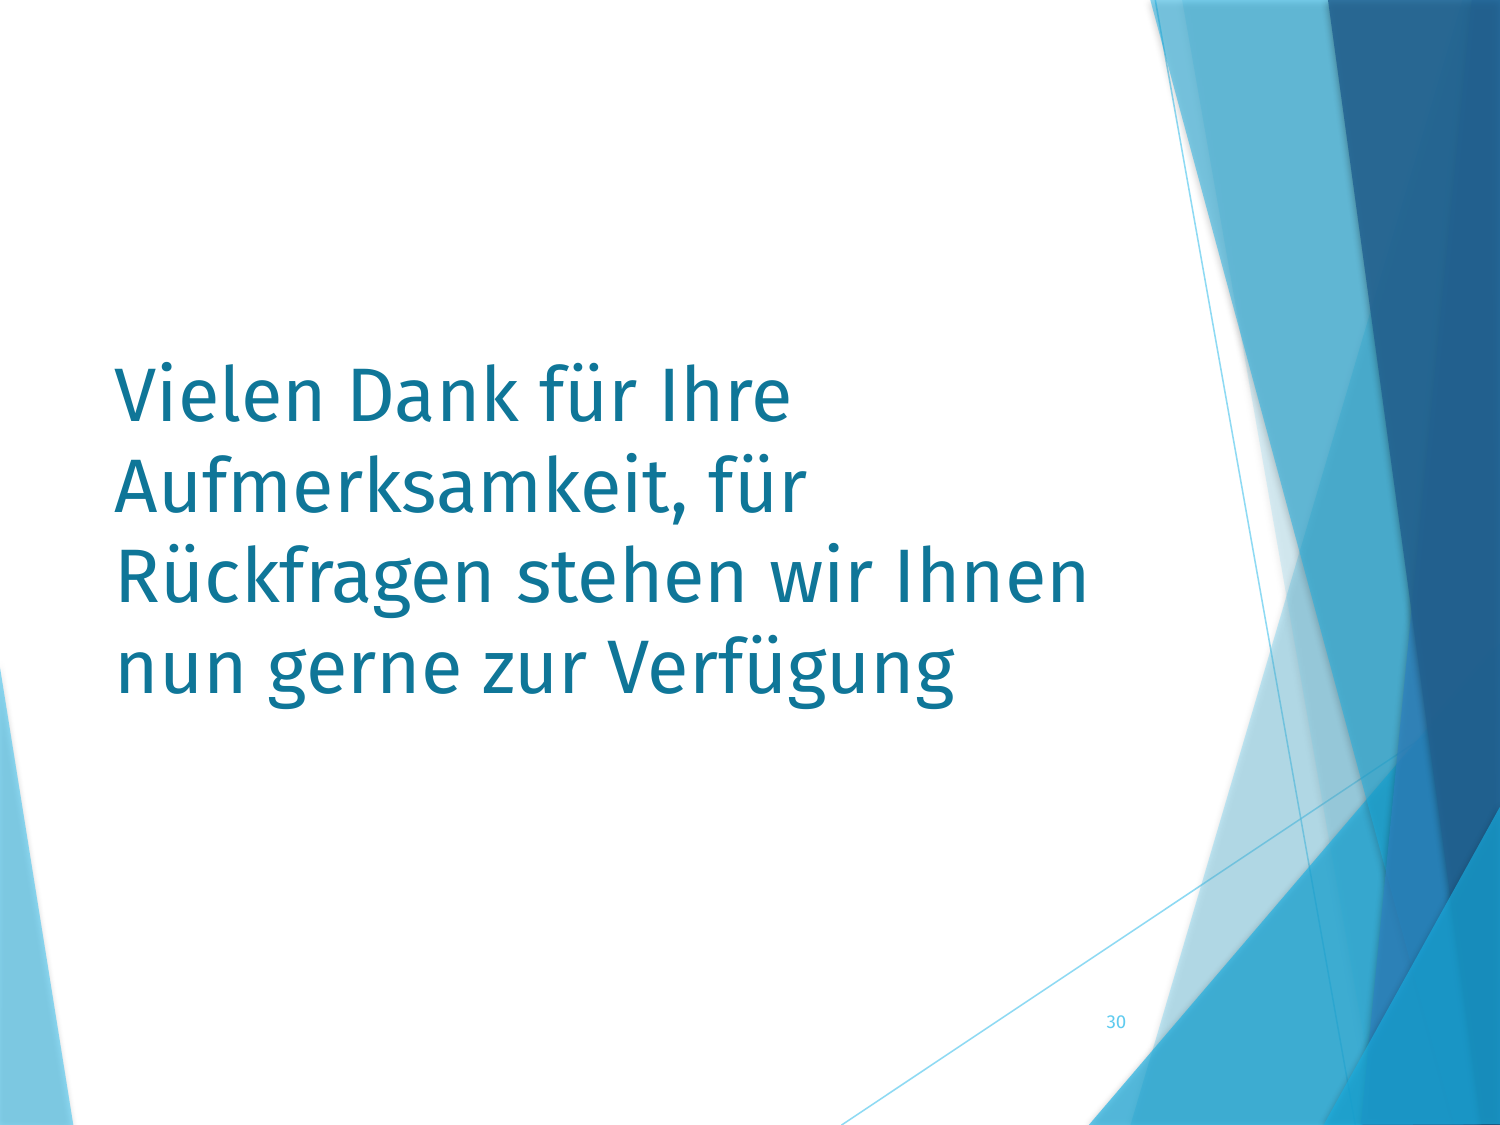

# Vielen Dank für Ihre Aufmerksamkeit, für Rückfragen stehen wir Ihnen nun gerne zur Verfügung
30